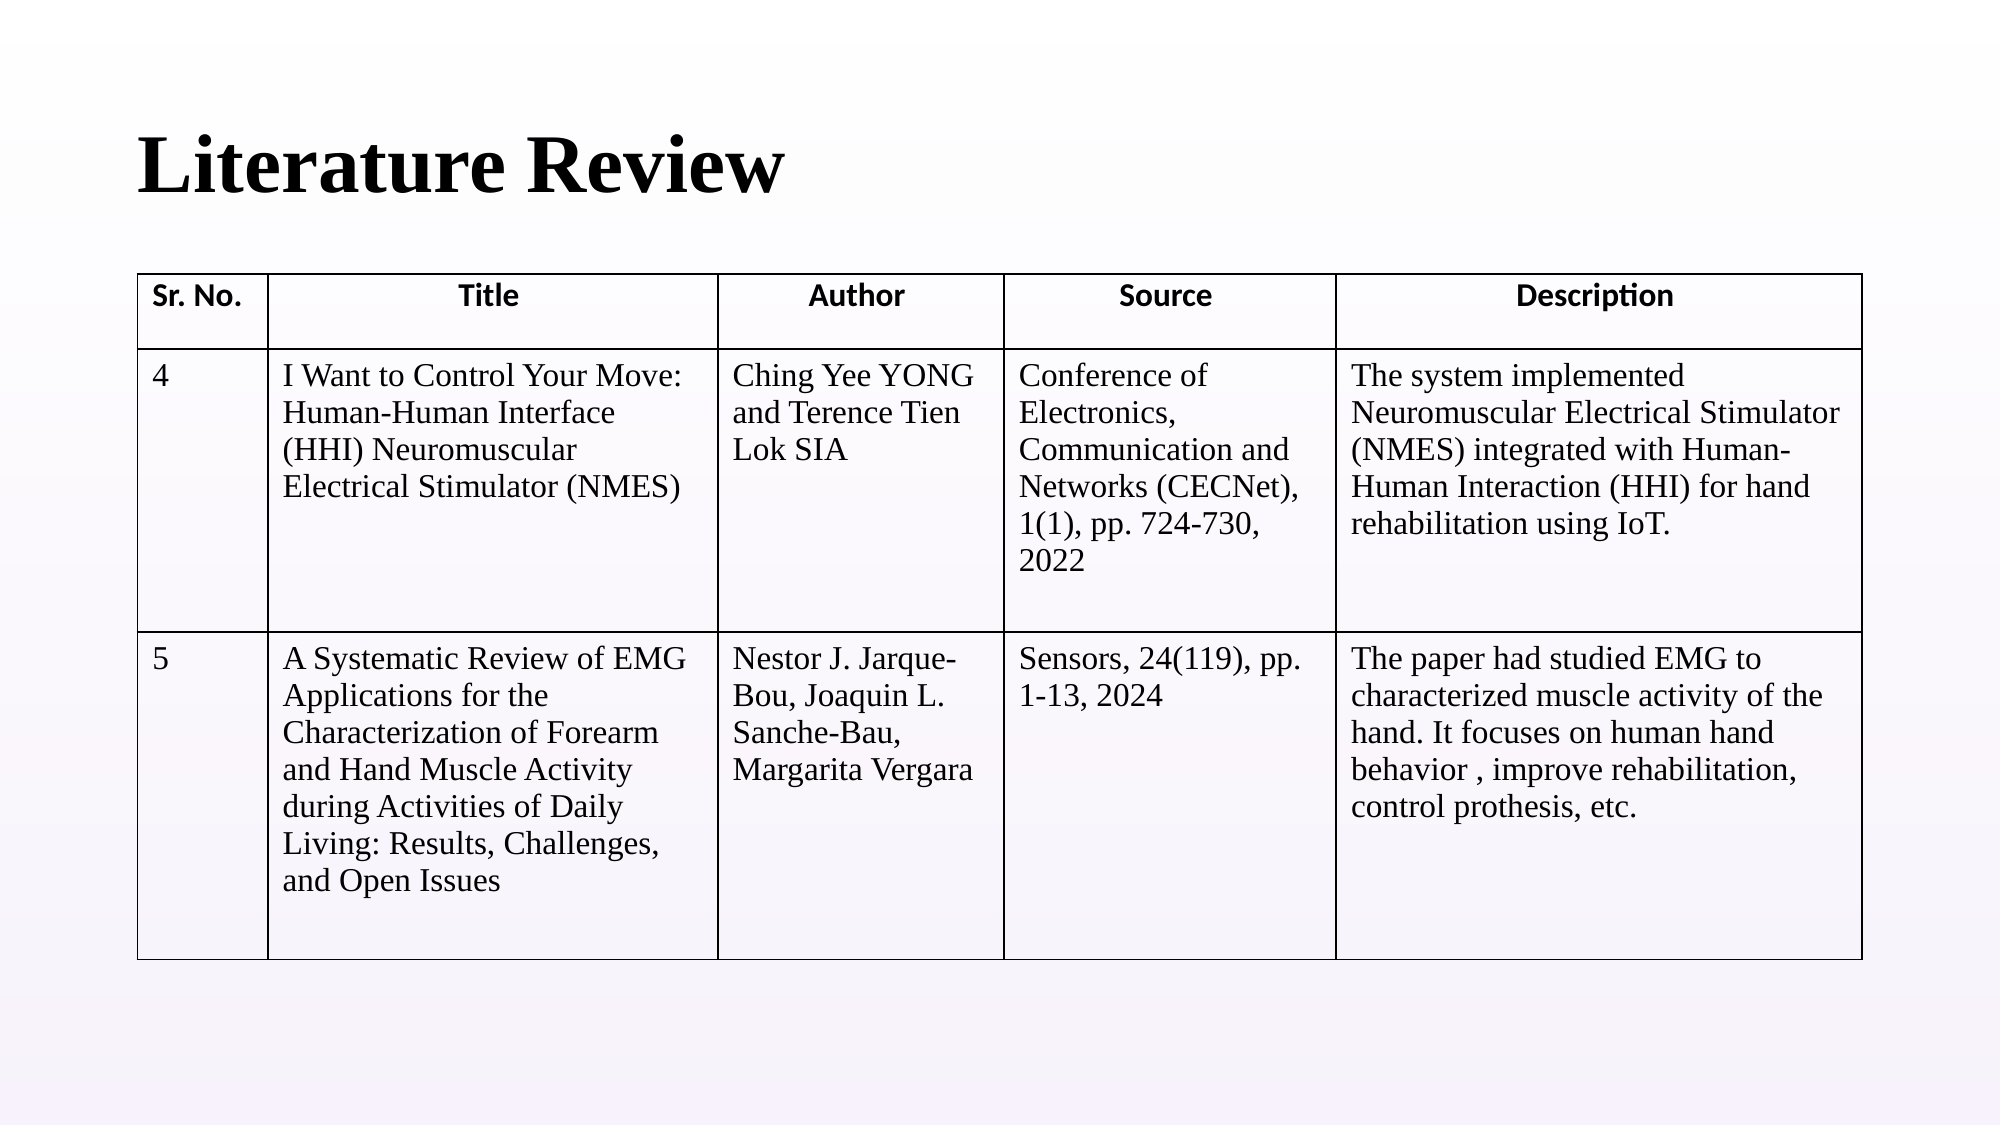

# Literature Review
| Sr. No. | Title | Author | Source | Description |
| --- | --- | --- | --- | --- |
| 4 | I Want to Control Your Move: Human-Human Interface (HHI) Neuromuscular Electrical Stimulator (NMES) | Ching Yee YONG and Terence Tien Lok SIA | Conference of Electronics, Communication and Networks (CECNet), 1(1), pp. 724-730, 2022 | The system implemented Neuromuscular Electrical Stimulator (NMES) integrated with Human-Human Interaction (HHI) for hand rehabilitation using IoT. |
| 5 | A Systematic Review of EMG Applications for the Characterization of Forearm and Hand Muscle Activity during Activities of Daily Living: Results, Challenges, and Open Issues | Nestor J. Jarque-Bou, Joaquin L. Sanche-Bau, Margarita Vergara | Sensors, 24(119), pp. 1-13, 2024 | The paper had studied EMG to characterized muscle activity of the hand. It focuses on human hand behavior , improve rehabilitation, control prothesis, etc. |